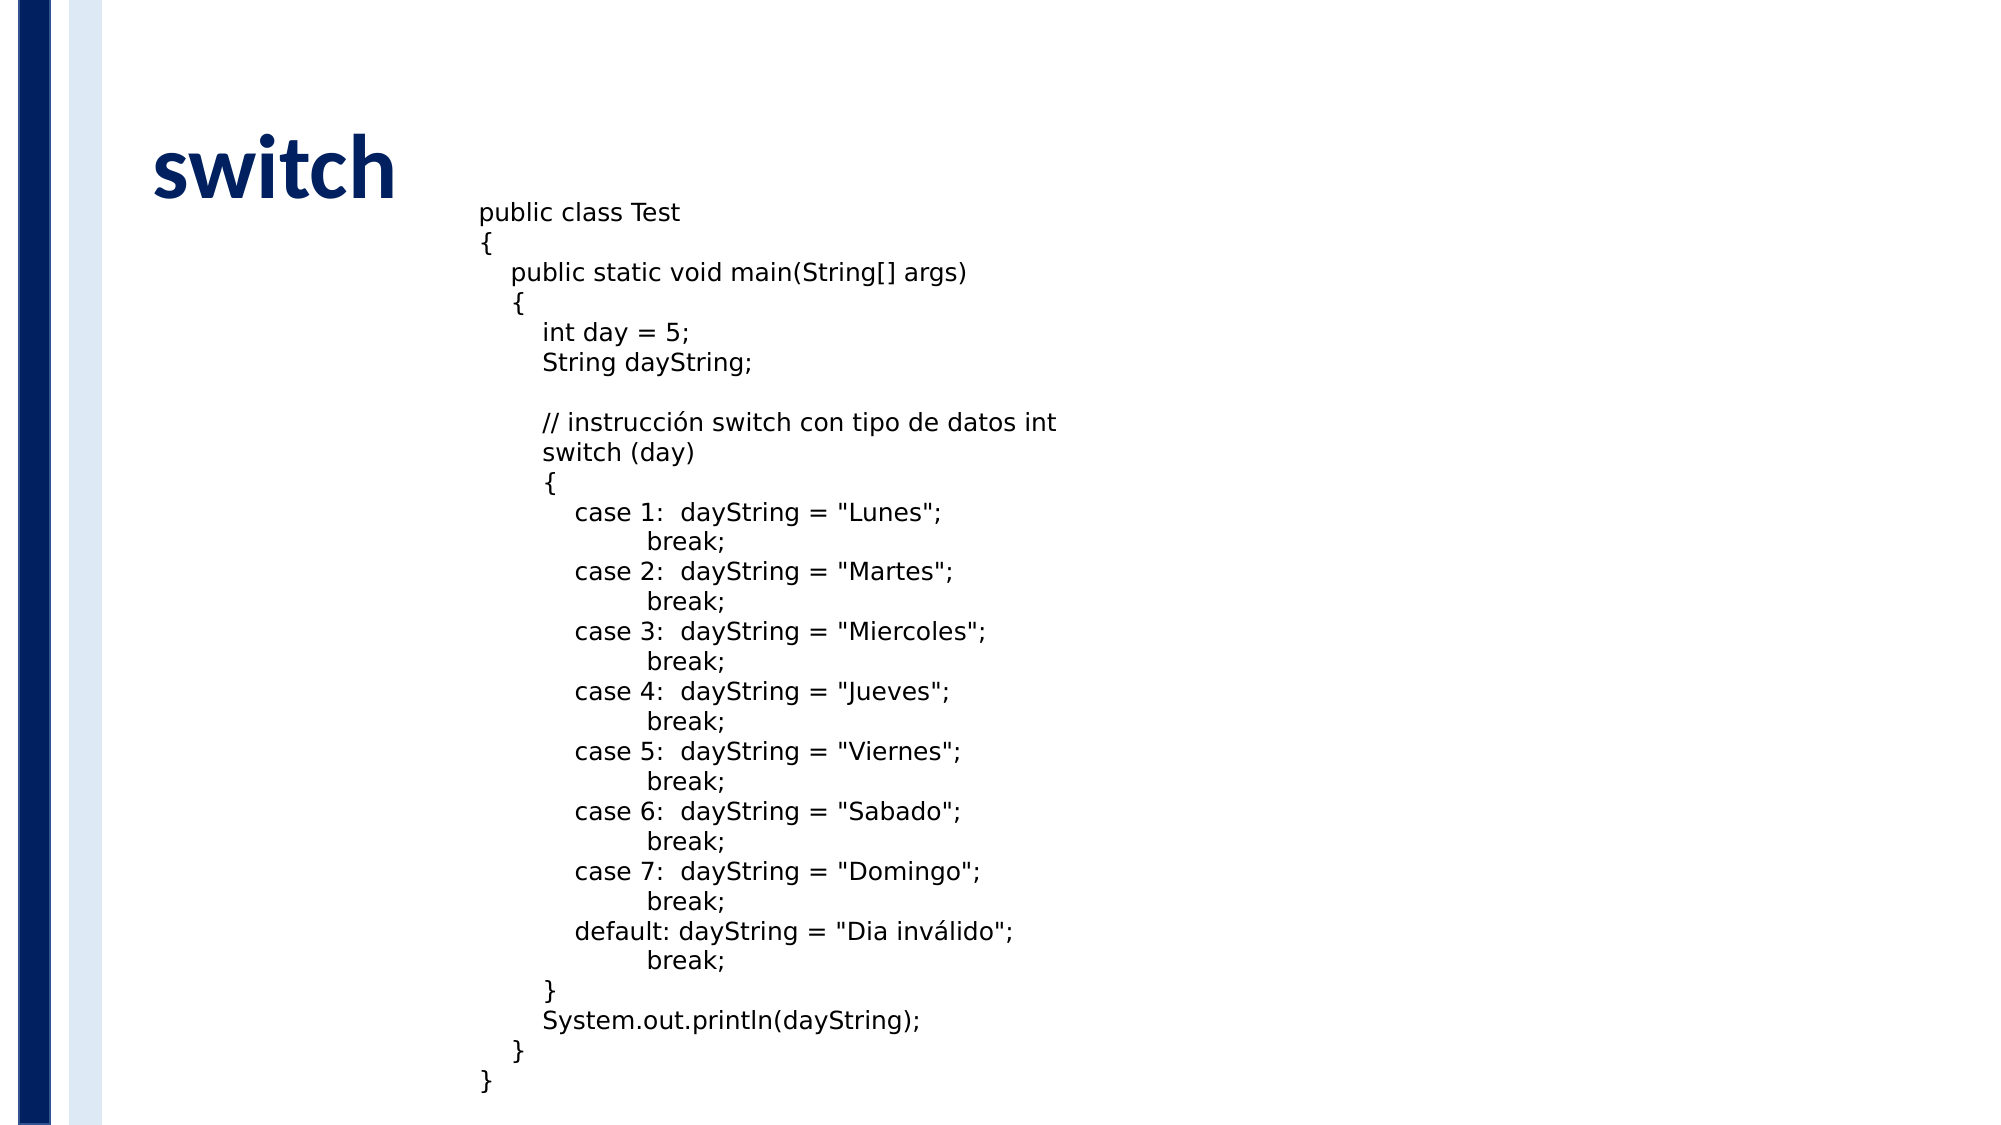

# switch
public class Test
{
    public static void main(String[] args)
    {
        int day = 5;
        String dayString;

        // instrucción switch con tipo de datos int
        switch (day)
        {
            case 1:  dayString = "Lunes";
                     break;
            case 2:  dayString = "Martes";
                     break;
            case 3:  dayString = "Miercoles";
                     break;
            case 4:  dayString = "Jueves";
                     break;
            case 5:  dayString = "Viernes";
                     break;
            case 6:  dayString = "Sabado";
                     break;
            case 7:  dayString = "Domingo";
                     break;
            default: dayString = "Dia inválido";
                     break;
        }
        System.out.println(dayString);
    }
}